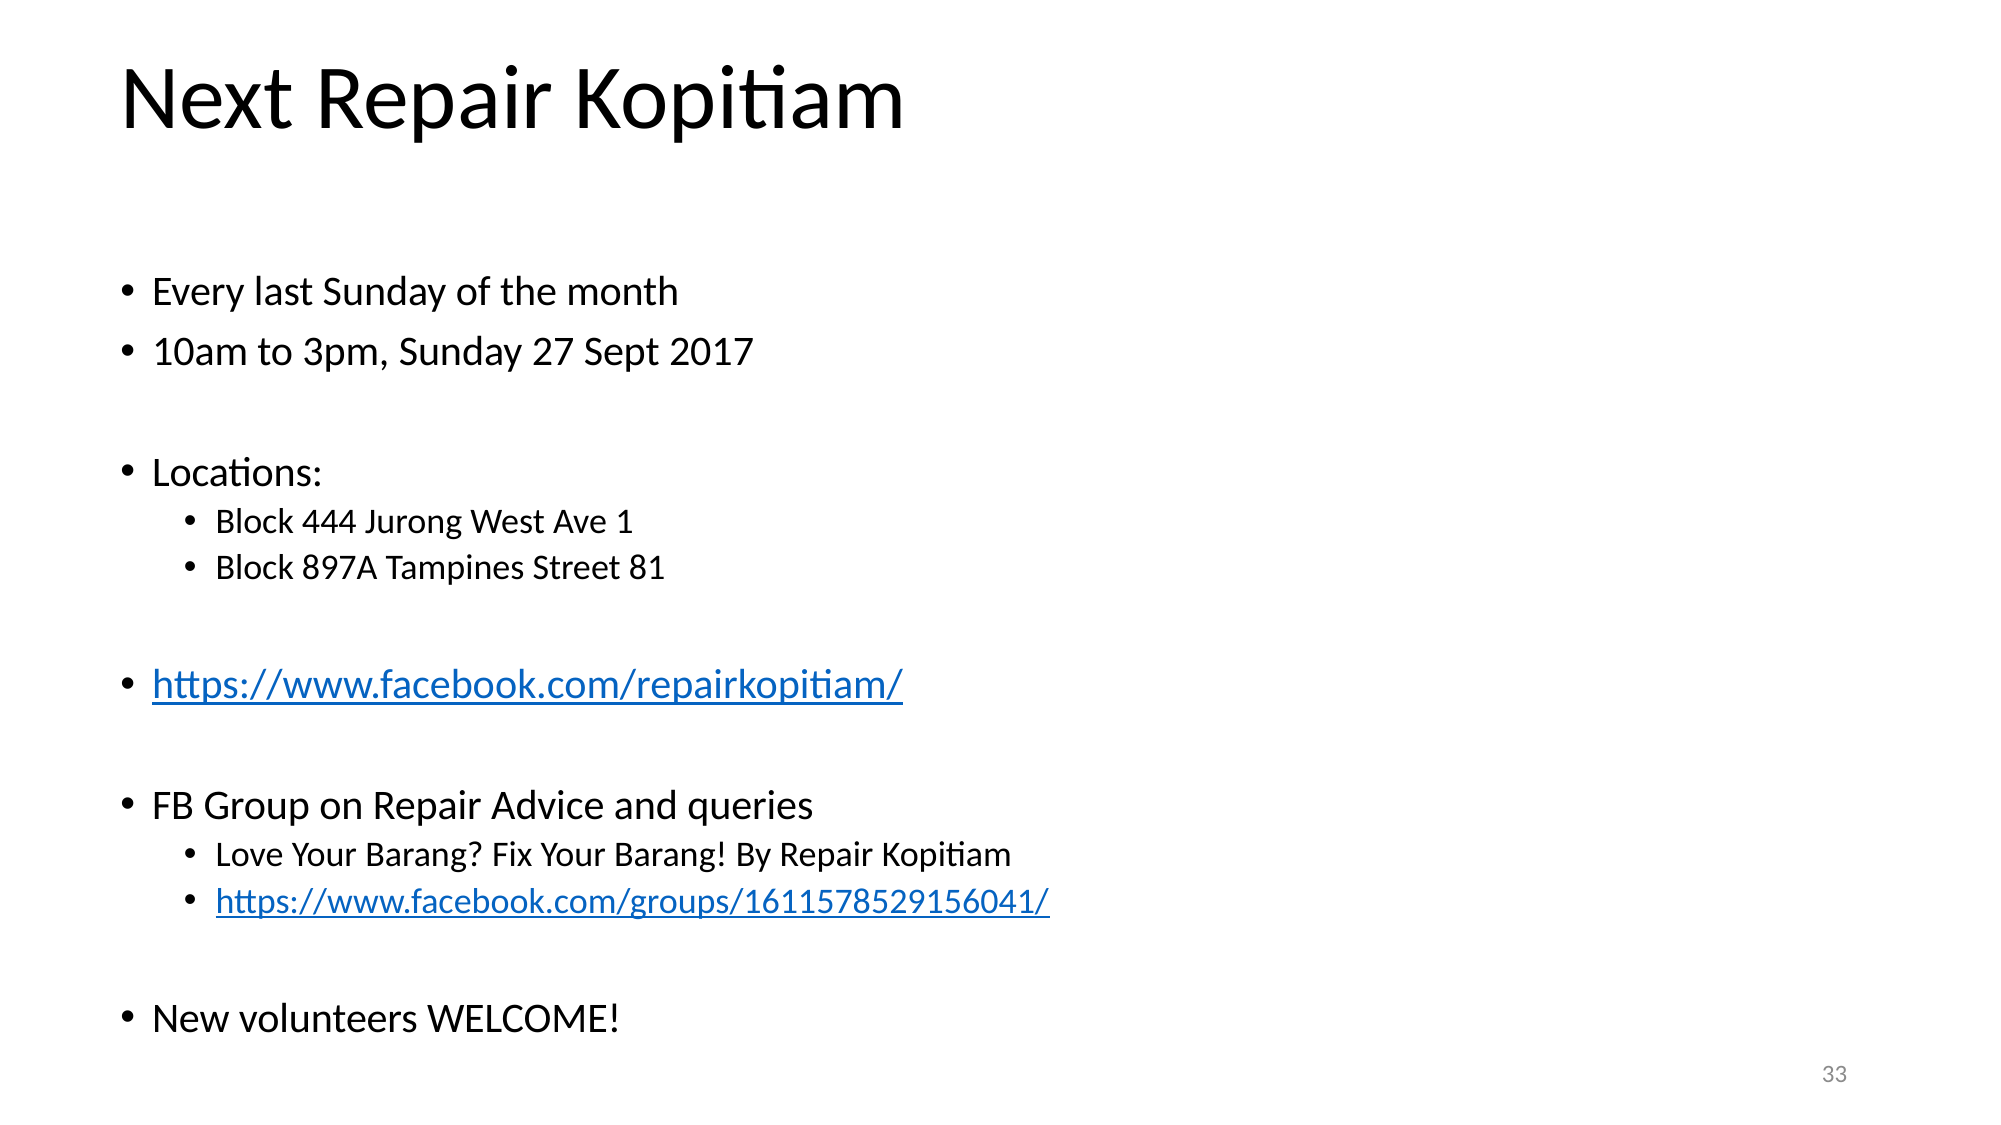

# Next Repair Kopitiam
Every last Sunday of the month
10am to 3pm, Sunday 27 Sept 2017

Locations:
Block 444 Jurong West Ave 1
Block 897A Tampines Street 81

https://www.facebook.com/repairkopitiam/

FB Group on Repair Advice and queries
Love Your Barang? Fix Your Barang! By Repair Kopitiam
https://www.facebook.com/groups/1611578529156041/

New volunteers WELCOME!

33